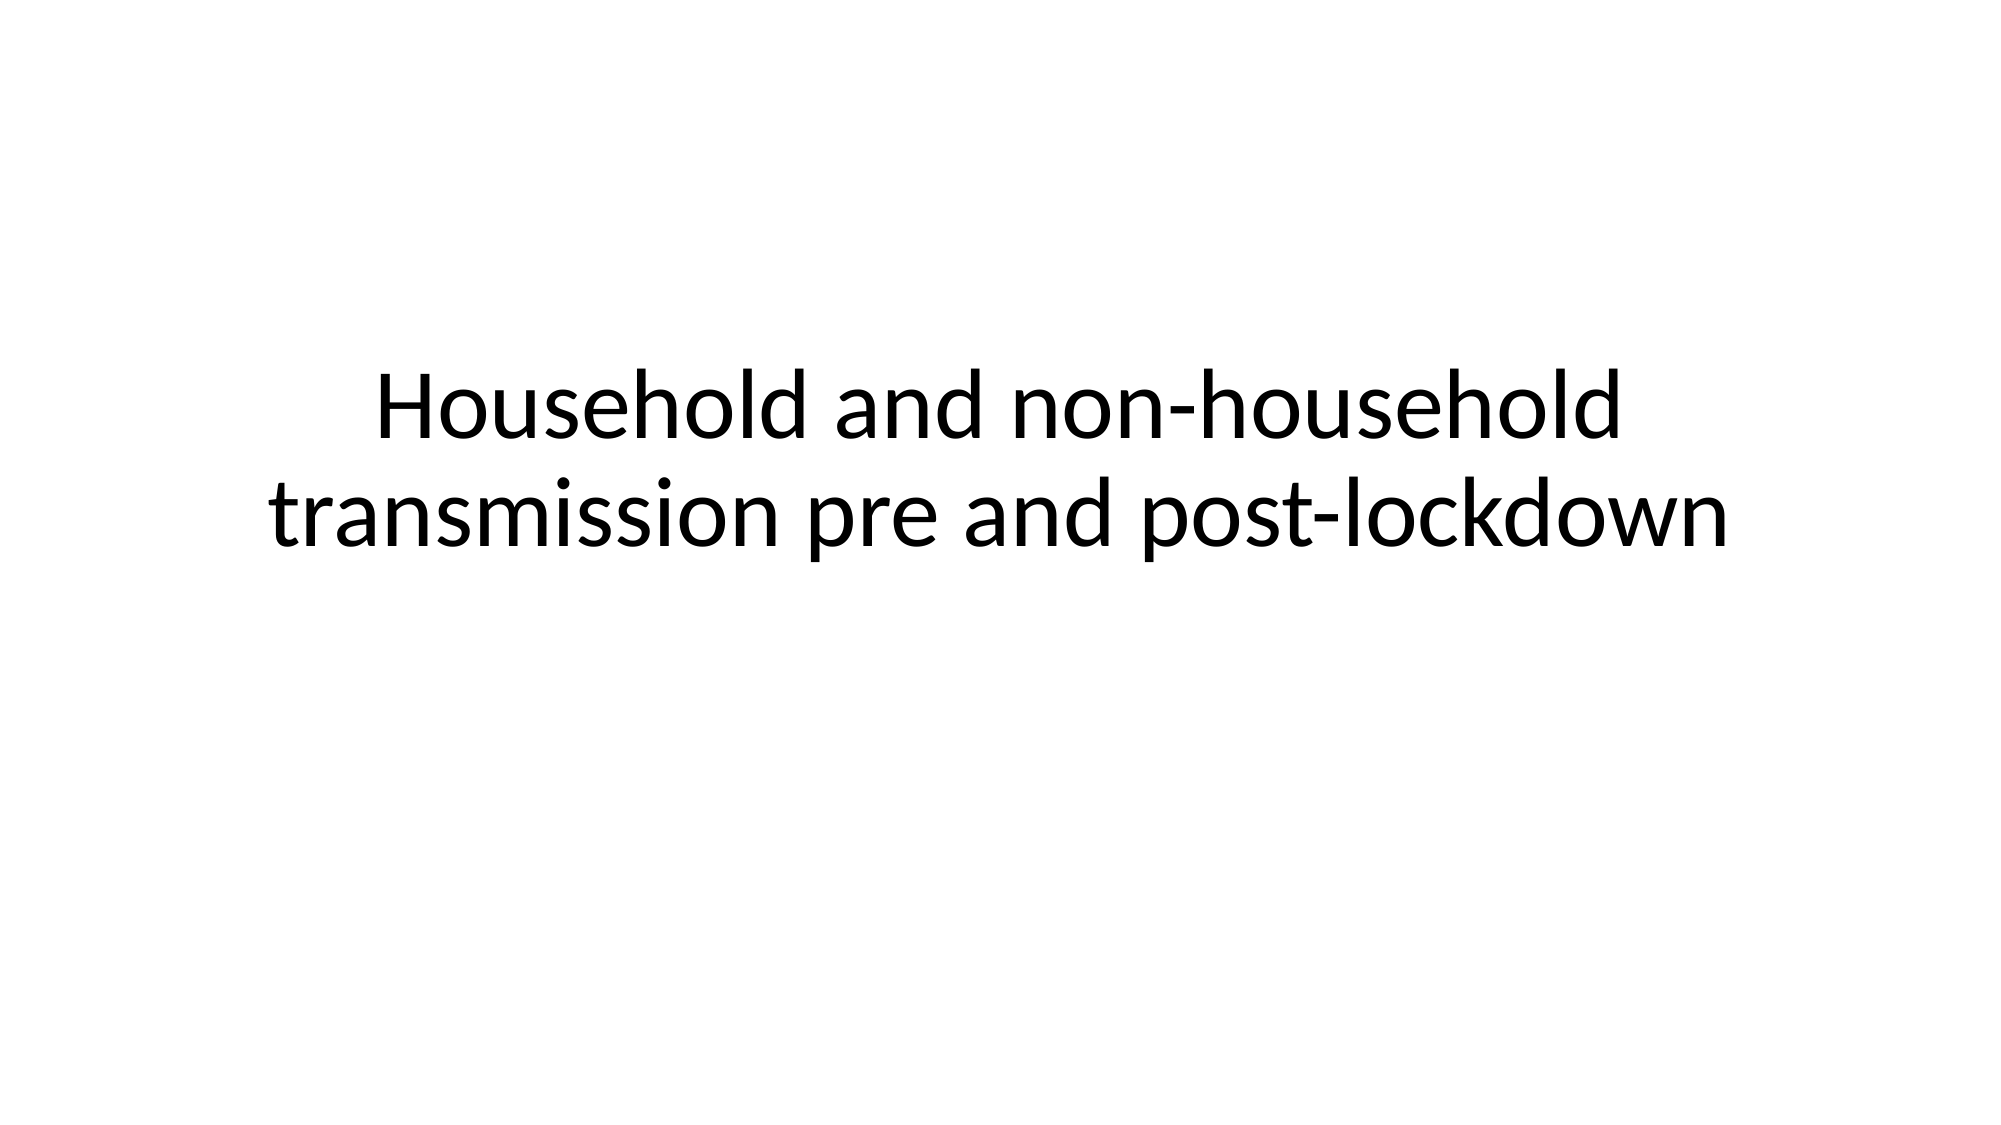

# Household and non-household transmission pre and post-lockdown